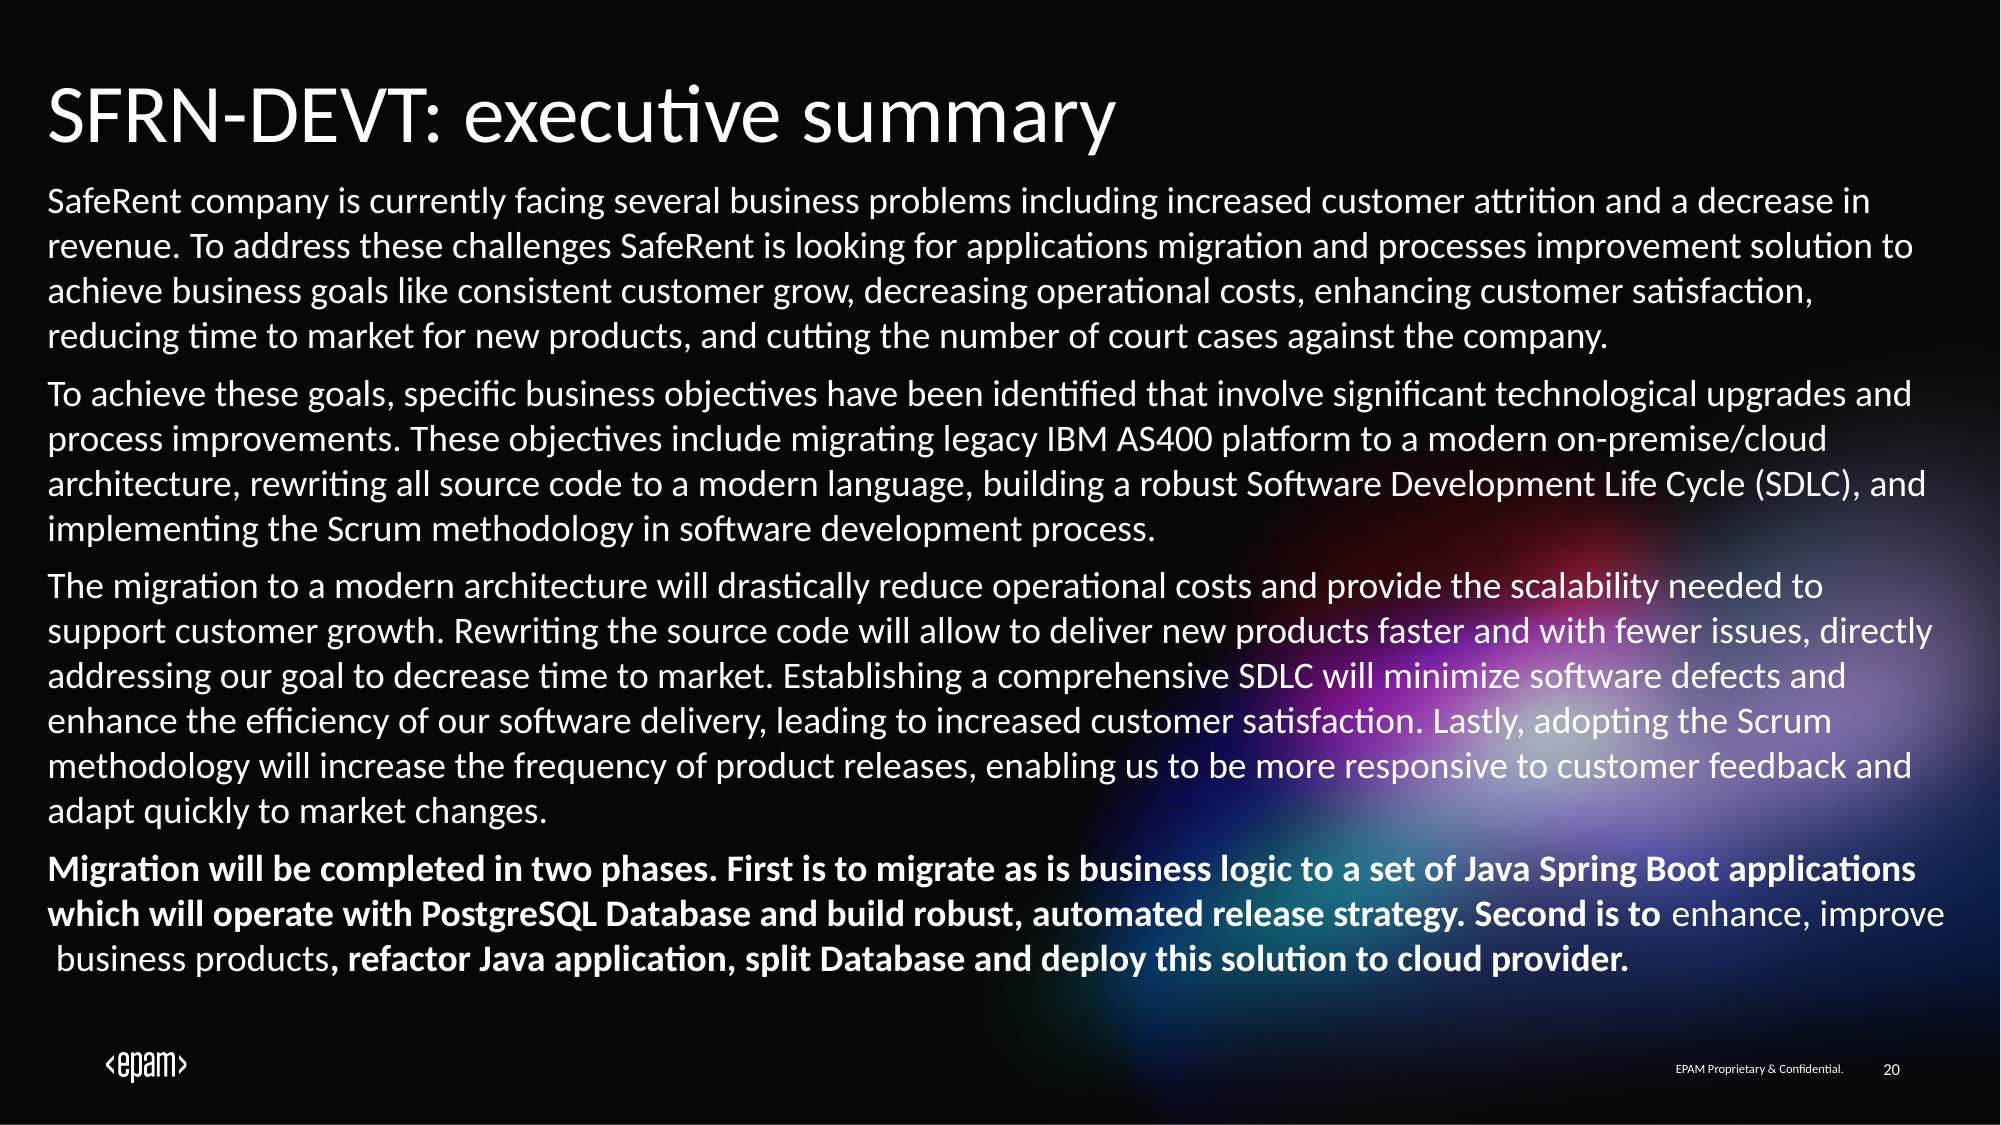

# SFRN-DEVT: executive summary

SafeRent company is currently facing several business problems including increased customer attrition and a decrease in revenue. To address these challenges SafeRent is looking for applications migration and processes improvement solution to achieve business goals like consistent customer grow, decreasing operational costs, enhancing customer satisfaction, reducing time to market for new products, and cutting the number of court cases against the company.
To achieve these goals, specific business objectives have been identified that involve significant technological upgrades and process improvements. These objectives include migrating legacy IBM AS400 platform to a modern on-premise/cloud architecture, rewriting all source code to a modern language, building a robust Software Development Life Cycle (SDLC), and implementing the Scrum methodology in software development process.
The migration to a modern architecture will drastically reduce operational costs and provide the scalability needed to support customer growth. Rewriting the source code will allow to deliver new products faster and with fewer issues, directly addressing our goal to decrease time to market. Establishing a comprehensive SDLC will minimize software defects and enhance the efficiency of our software delivery, leading to increased customer satisfaction. Lastly, adopting the Scrum methodology will increase the frequency of product releases, enabling us to be more responsive to customer feedback and adapt quickly to market changes.
Migration will be completed in two phases. First is to migrate as is business logic to a set of Java Spring Boot applications which will operate with PostgreSQL Database and build robust, automated release strategy. Second is to enhance, improve  business products, refactor Java application, split Database and deploy this solution to cloud provider.